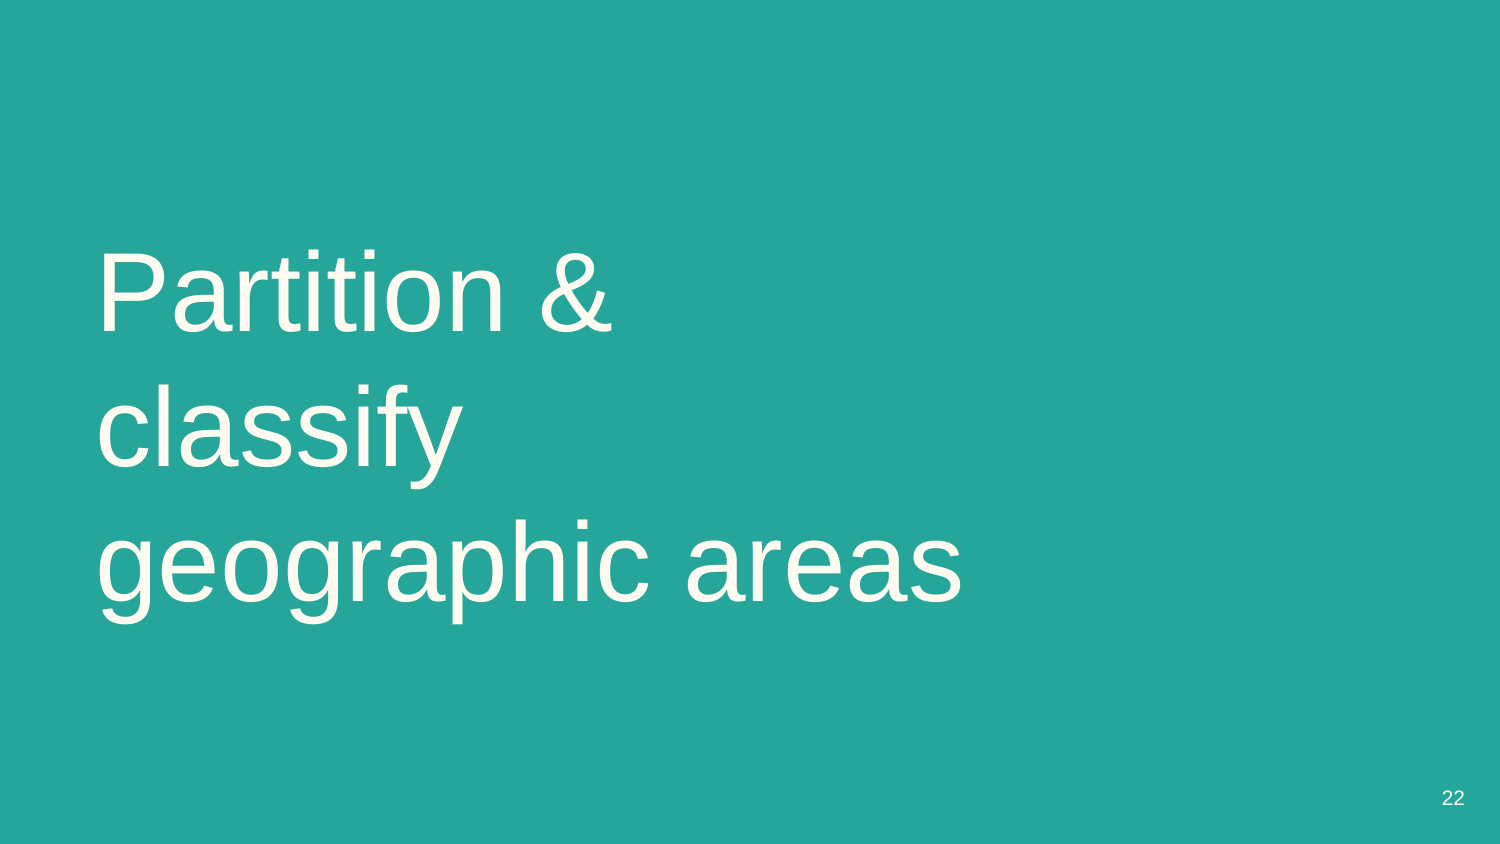

# Partition & classify geographic areas
22